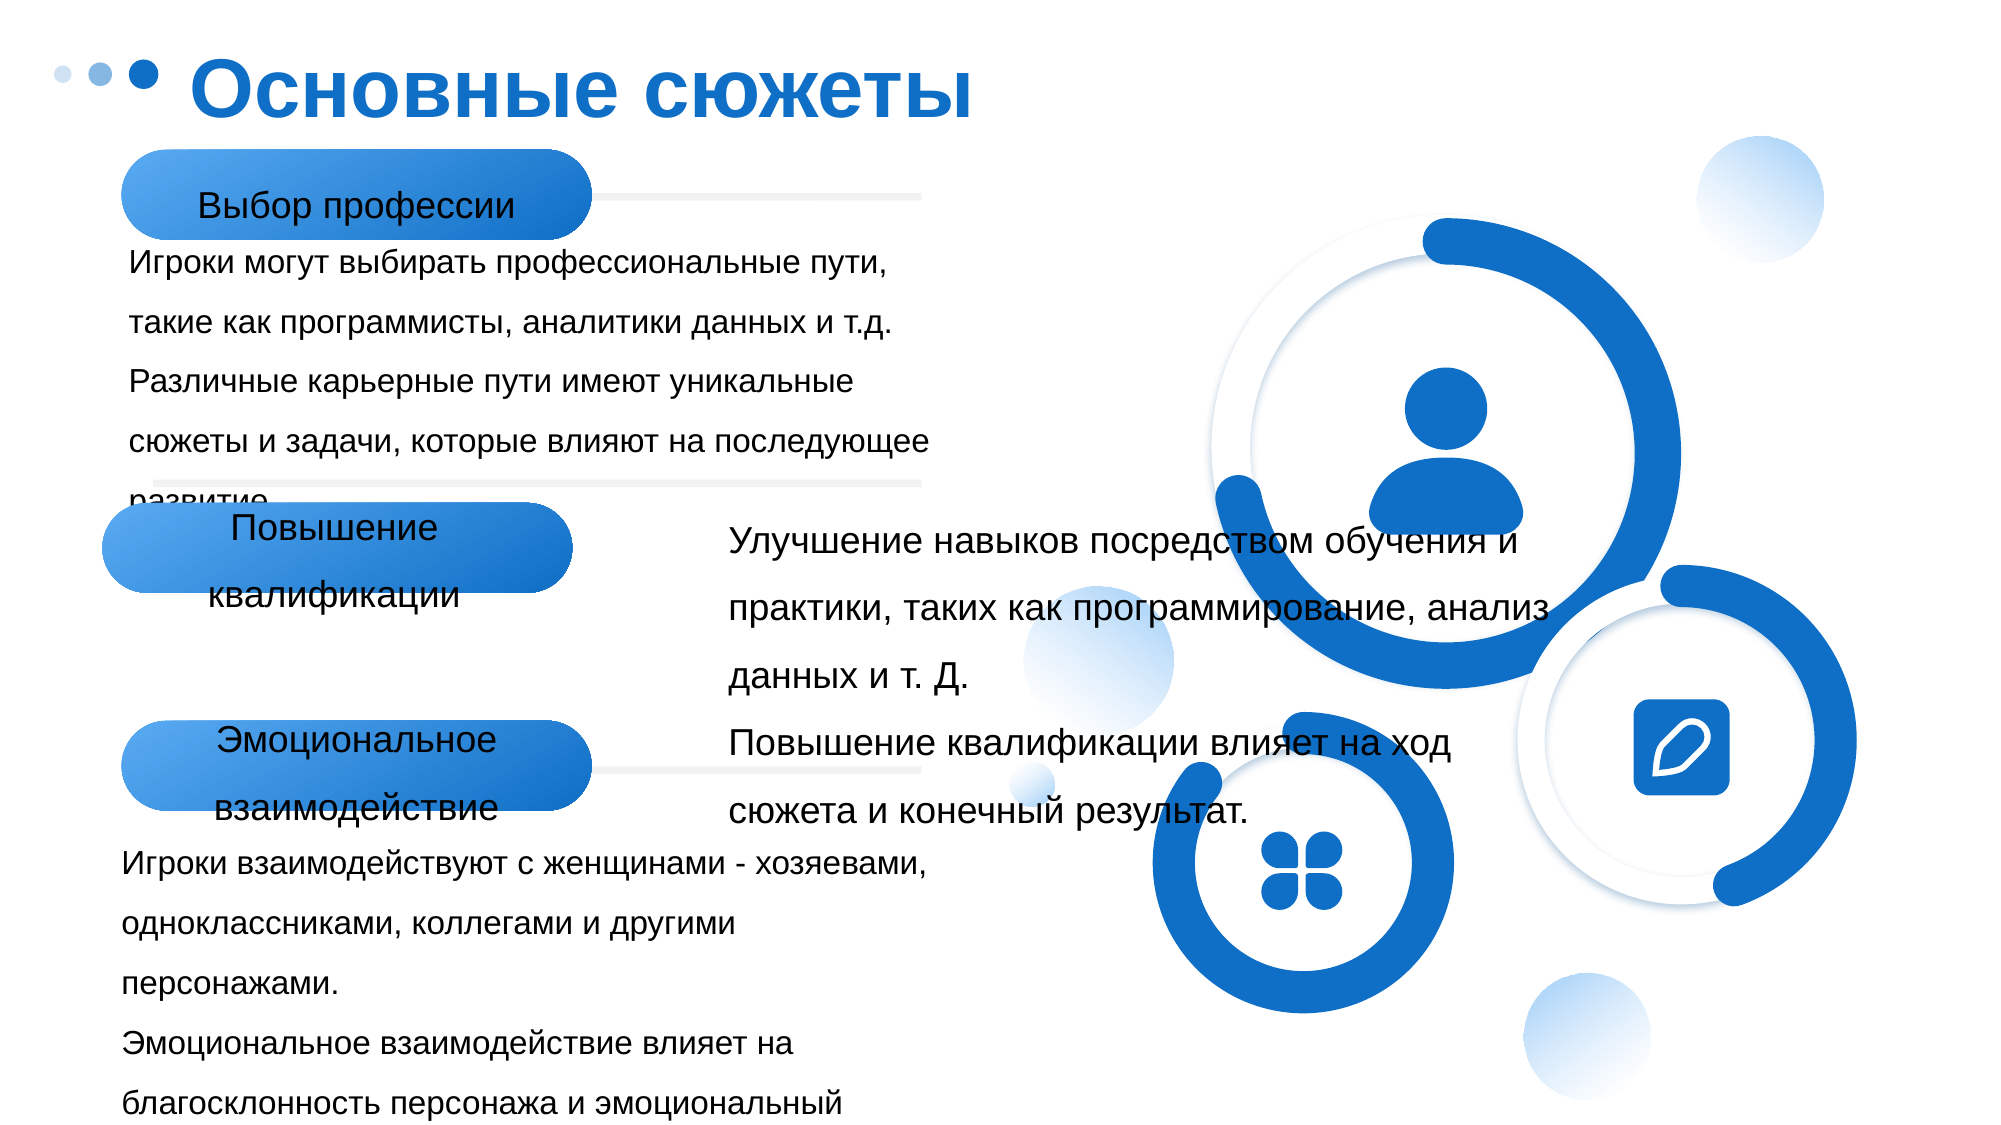

Основные сюжеты

Выбор профессии

Игроки могут выбирать профессиональные пути, такие как программисты, аналитики данных и т.д.
Различные карьерные пути имеют уникальные сюжеты и задачи, которые влияют на последующее развитие.

Улучшение навыков посредством обучения и практики, таких как программирование, анализ данных и т. Д.
Повышение квалификации влияет на ход сюжета и конечный результат.

Повышение квалификации

Эмоциональное взаимодействие

Игроки взаимодействуют с женщинами - хозяевами, одноклассниками, коллегами и другими персонажами.
Эмоциональное взаимодействие влияет на благосклонность персонажа и эмоциональный конец.